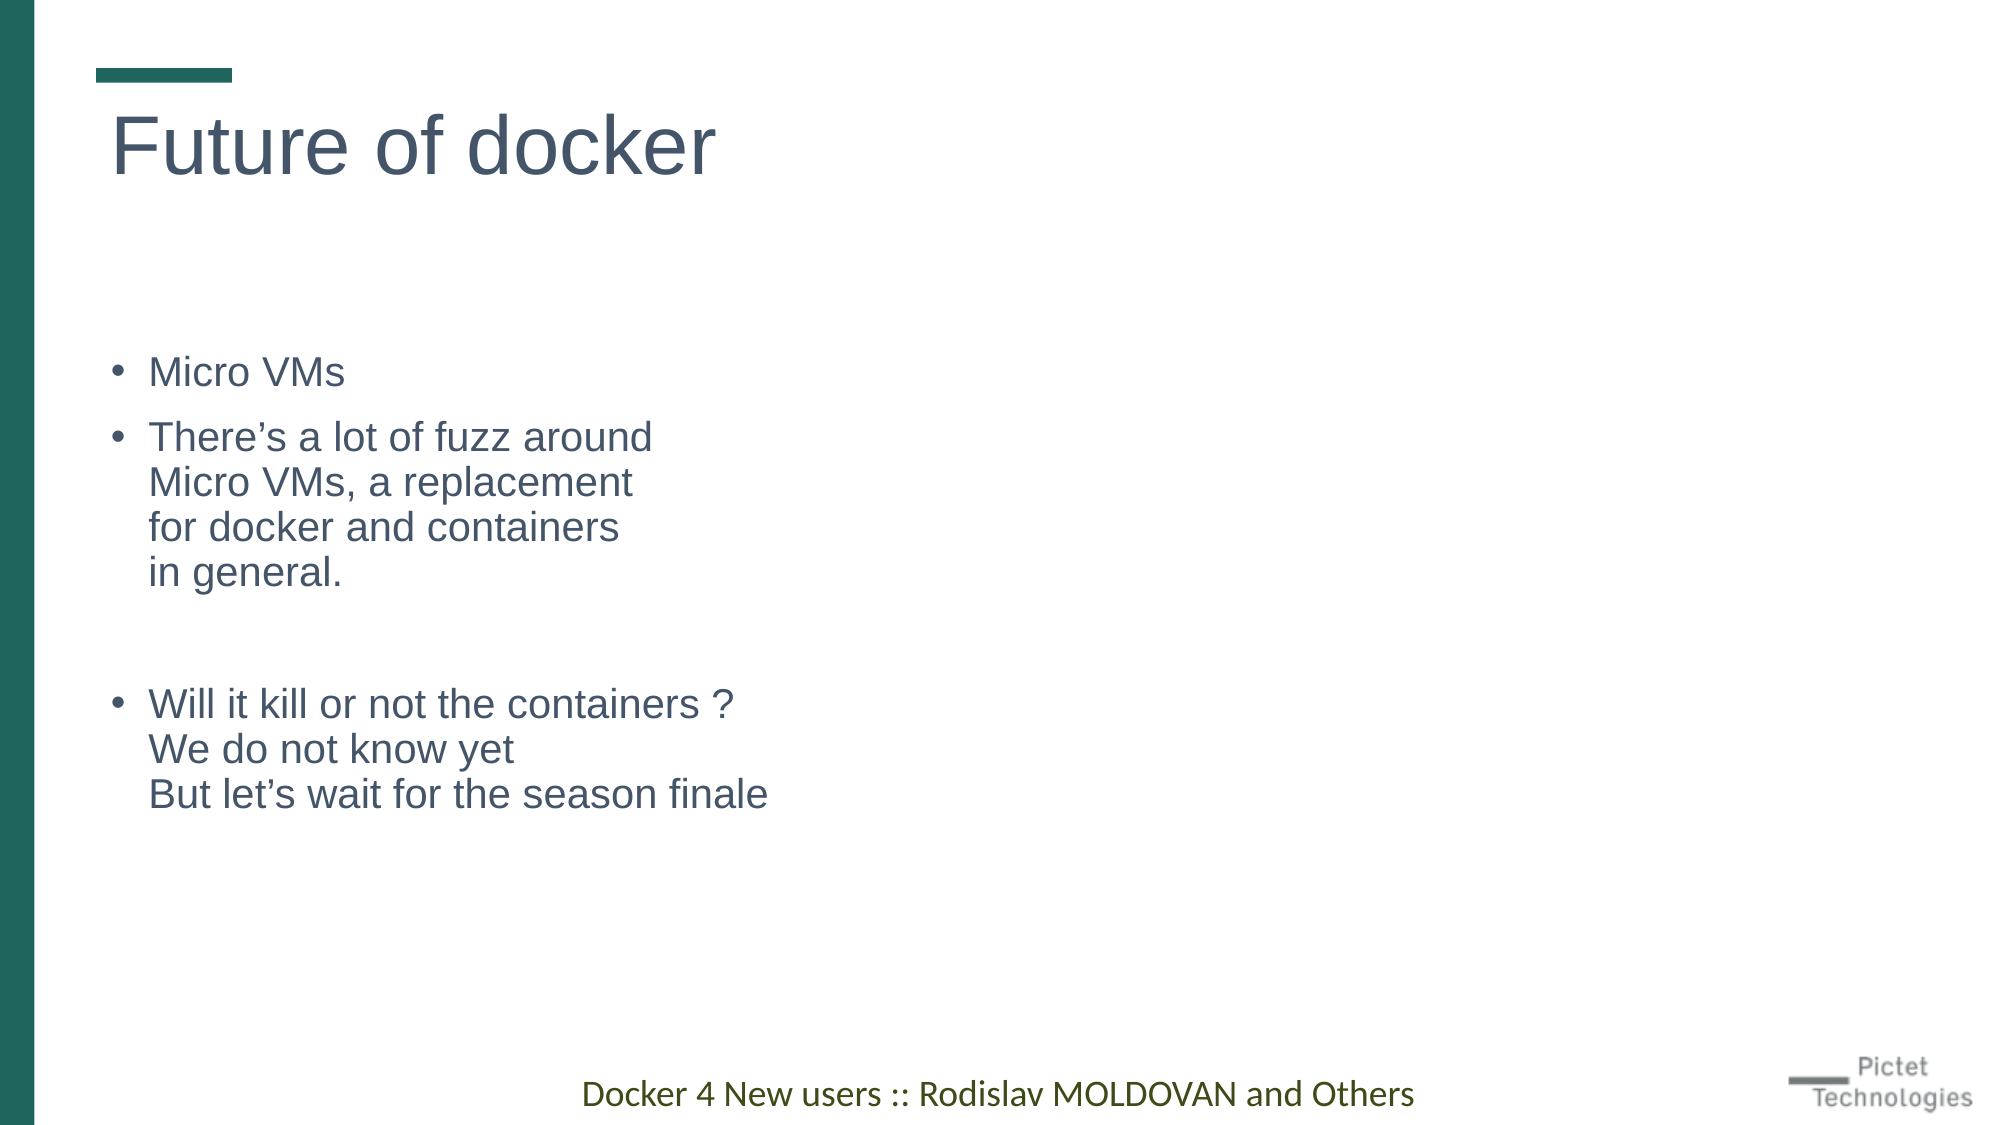

# Future of docker
Micro VMs
There’s a lot of fuzz around
Micro VMs, a replacement
for docker and containers
in general.

Will it kill or not the containers ?
We do not know yet
But let’s wait for the season finale
Docker 4 New users :: Rodislav MOLDOVAN and Others